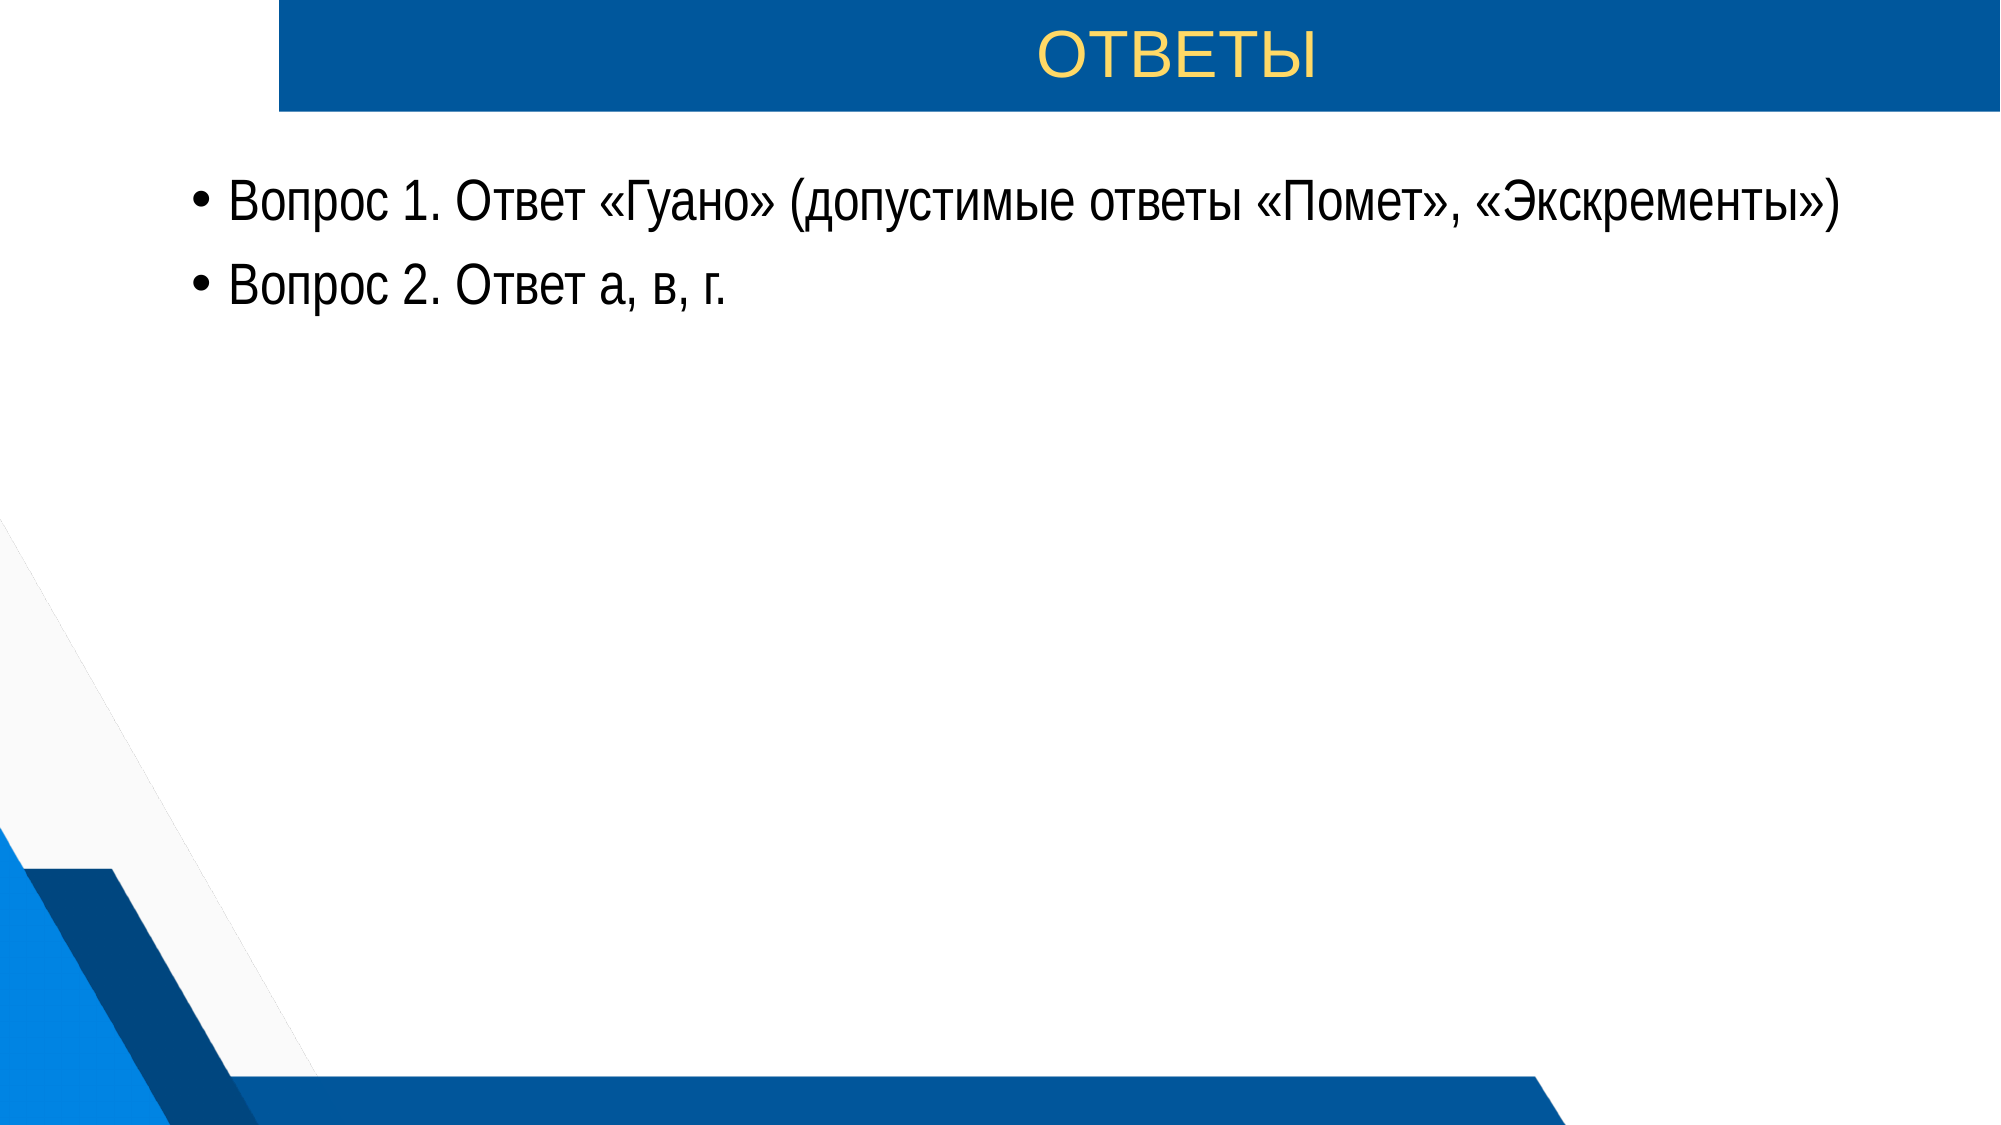

# ОТВЕТЫ
Вопрос 1. Ответ «Гуано» (допустимые ответы «Помет», «Экскременты»)
Вопрос 2. Ответ а, в, г.